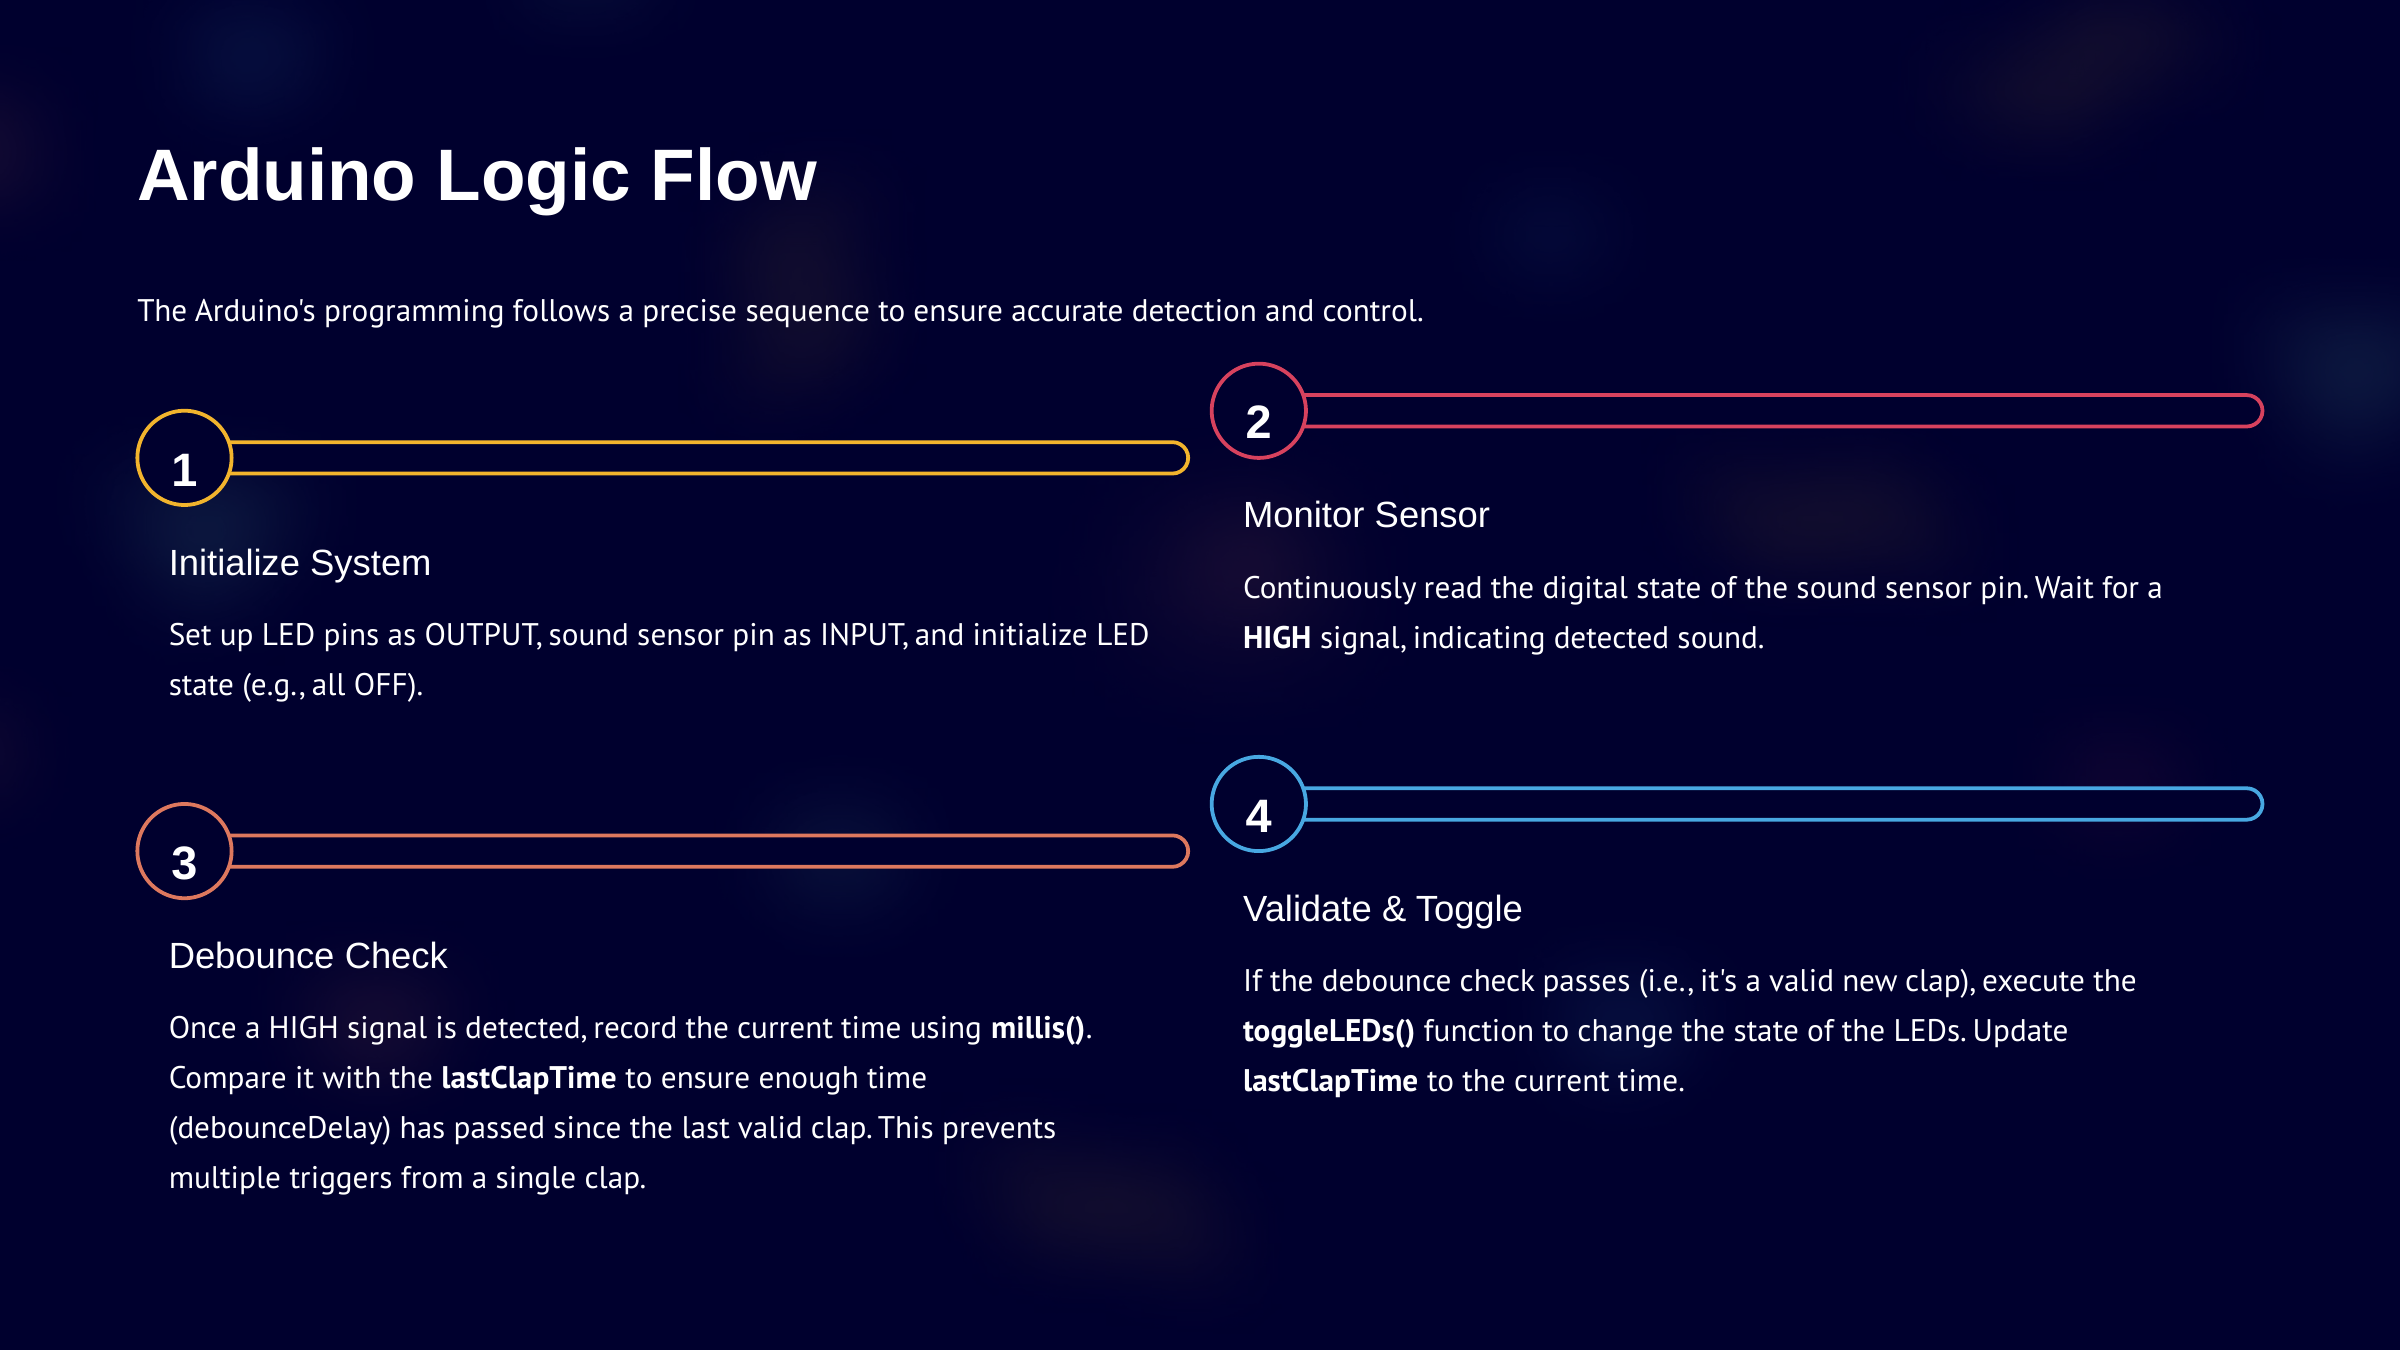

Arduino Logic Flow
The Arduino's programming follows a precise sequence to ensure accurate detection and control.

2

1

Monitor Sensor
Initialize System
Continuously read the digital state of the sound sensor pin. Wait for a HIGH signal, indicating detected sound.
Set up LED pins as OUTPUT, sound sensor pin as INPUT, and initialize LED state (e.g., all OFF).

4

3

Validate & Toggle
Debounce Check
If the debounce check passes (i.e., it's a valid new clap), execute the toggleLEDs() function to change the state of the LEDs. Update lastClapTime to the current time.
Once a HIGH signal is detected, record the current time using millis(). Compare it with the lastClapTime to ensure enough time (debounceDelay) has passed since the last valid clap. This prevents multiple triggers from a single clap.